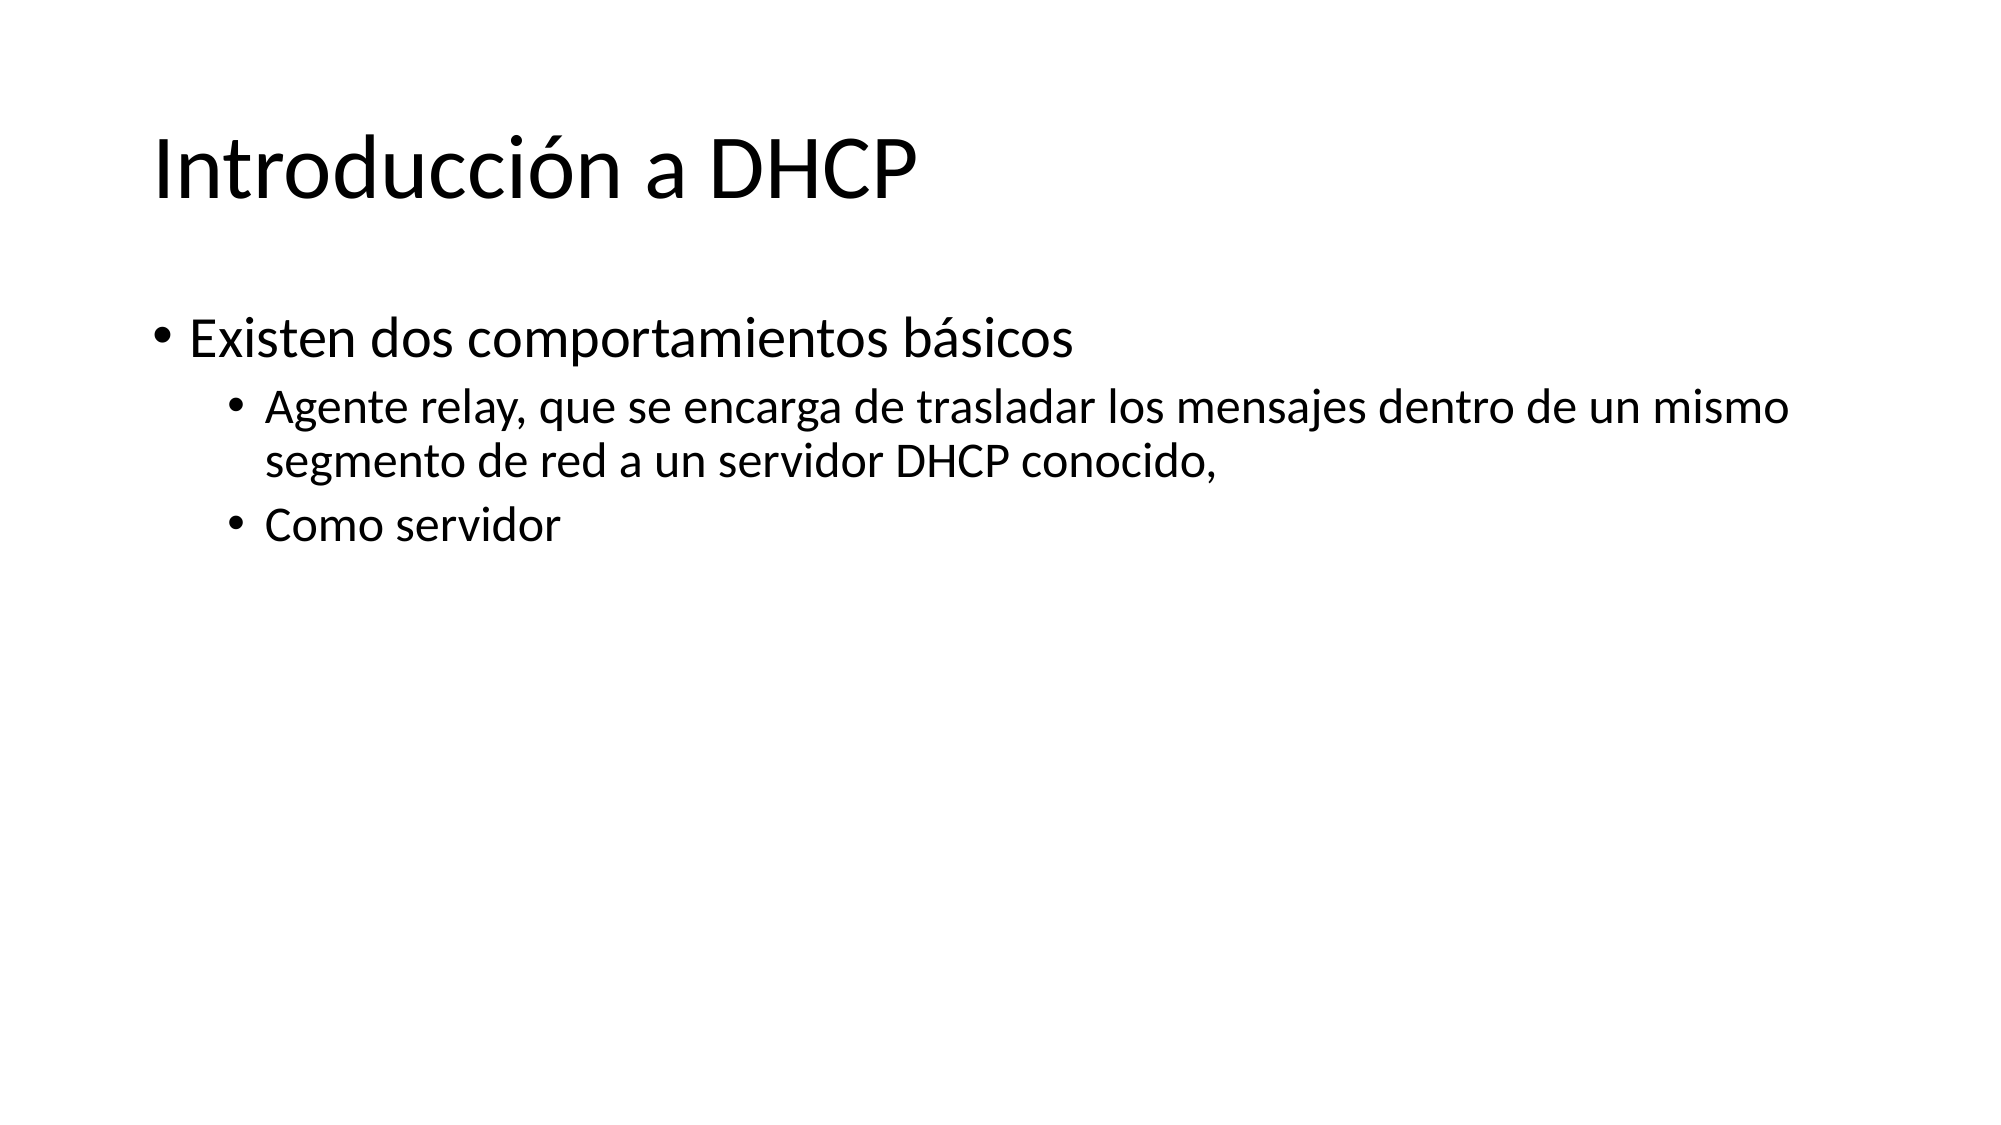

# Introducción a DHCP
Existen dos comportamientos básicos
Agente relay, que se encarga de trasladar los mensajes dentro de un mismo segmento de red a un servidor DHCP conocido,
Como servidor